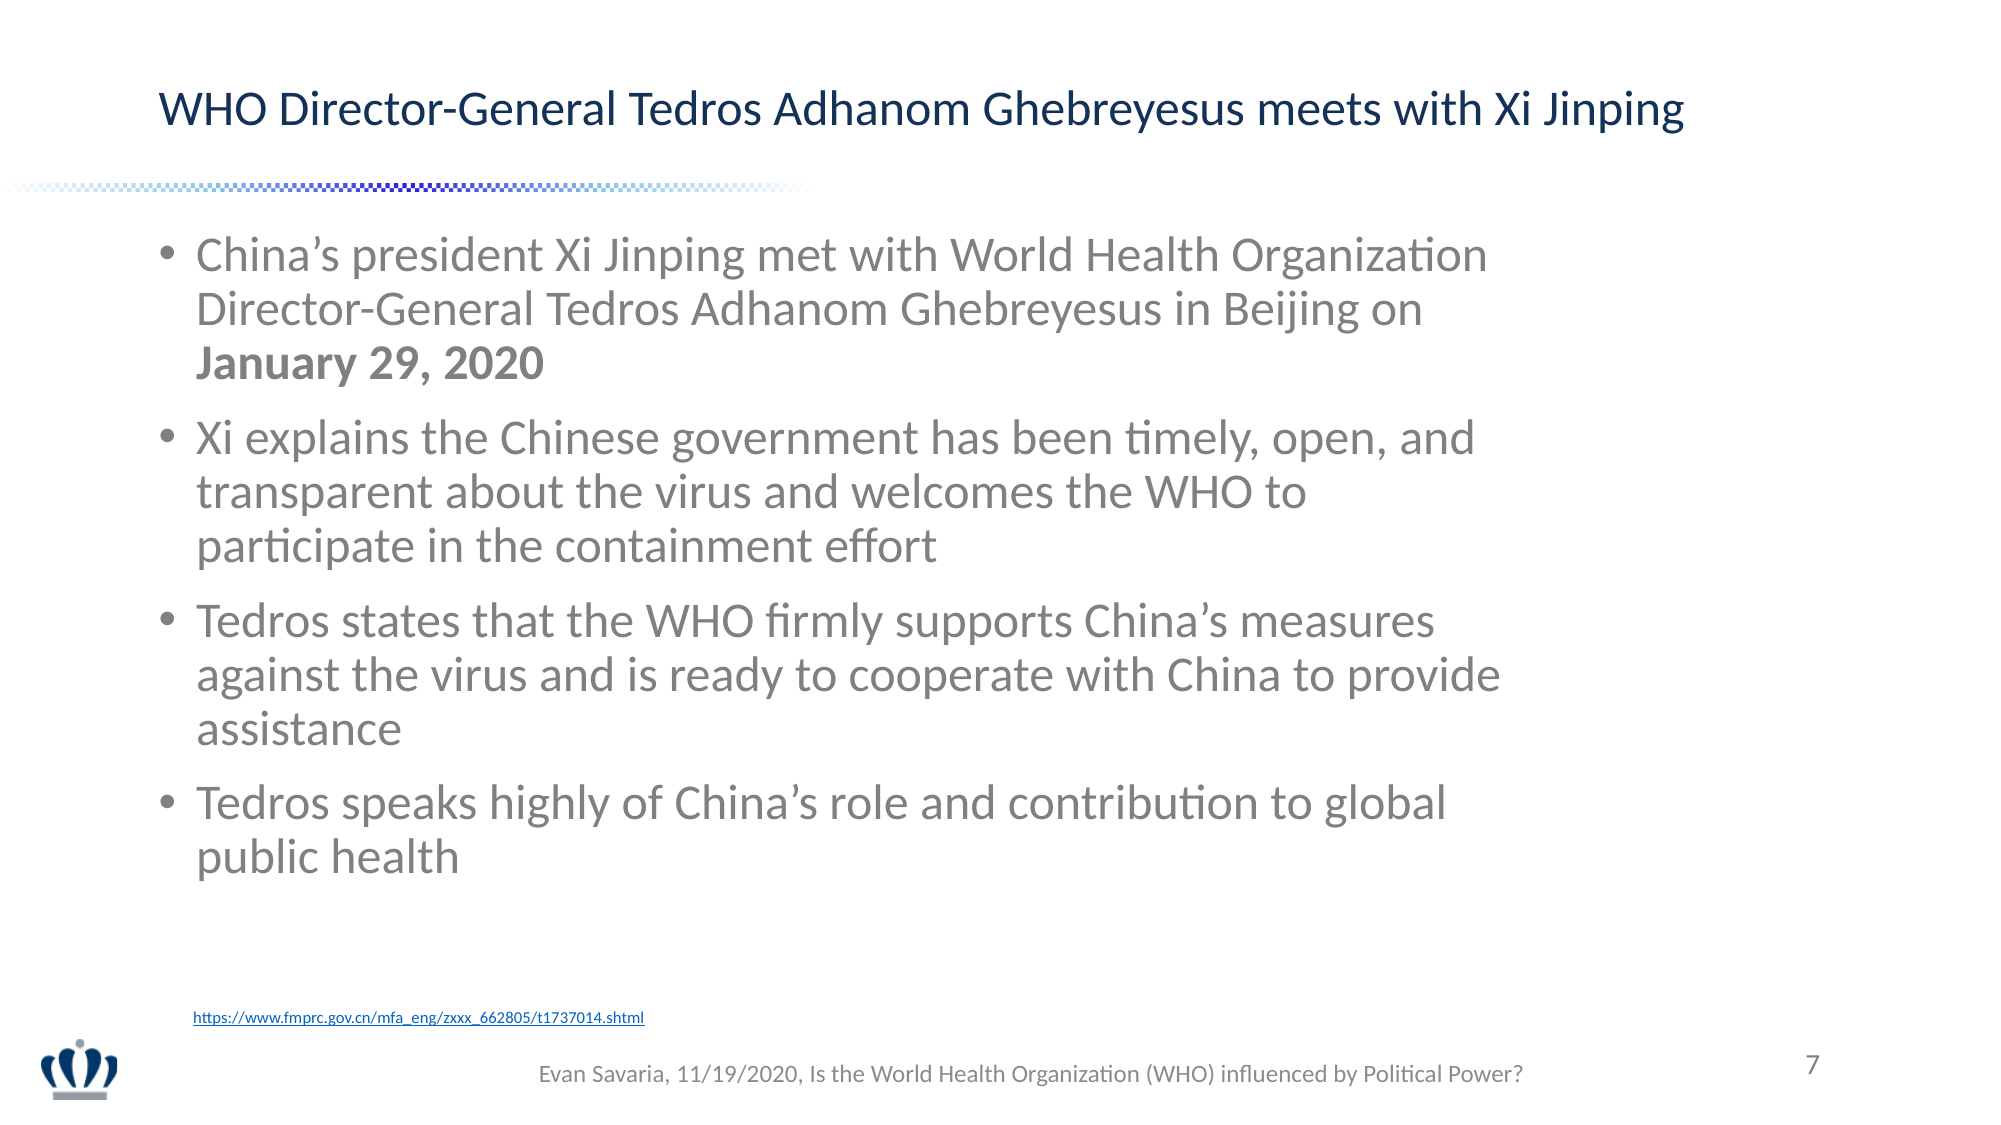

WHO Director-General Tedros Adhanom Ghebreyesus meets with Xi Jinping

China’s president Xi Jinping met with World Health Organization Director-General Tedros Adhanom Ghebreyesus in Beijing on January 29, 2020
Xi explains the Chinese government has been timely, open, and transparent about the virus and welcomes the WHO to participate in the containment effort
Tedros states that the WHO firmly supports China’s measures against the virus and is ready to cooperate with China to provide assistance
Tedros speaks highly of China’s role and contribution to global public health
https://www.fmprc.gov.cn/mfa_eng/zxxx_662805/t1737014.shtml
7
Evan Savaria, 11/19/2020, Is the World Health Organization (WHO) influenced by Political Power?